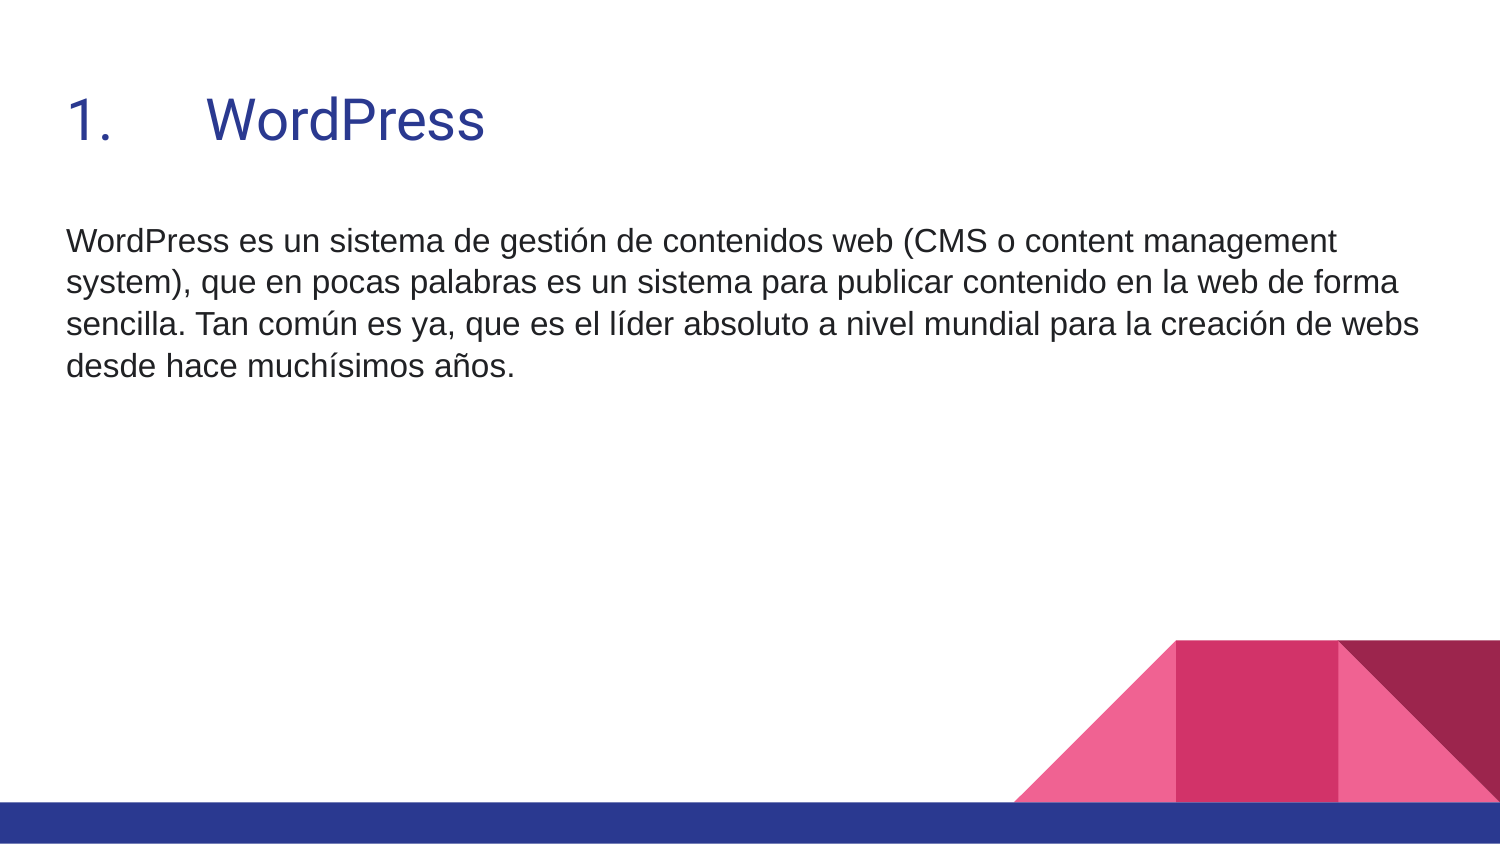

# 1.	WordPress
WordPress es un sistema de gestión de contenidos web (CMS o content management system), que en pocas palabras es un sistema para publicar contenido en la web de forma sencilla. Tan común es ya, que es el líder absoluto a nivel mundial para la creación de webs desde hace muchísimos años.